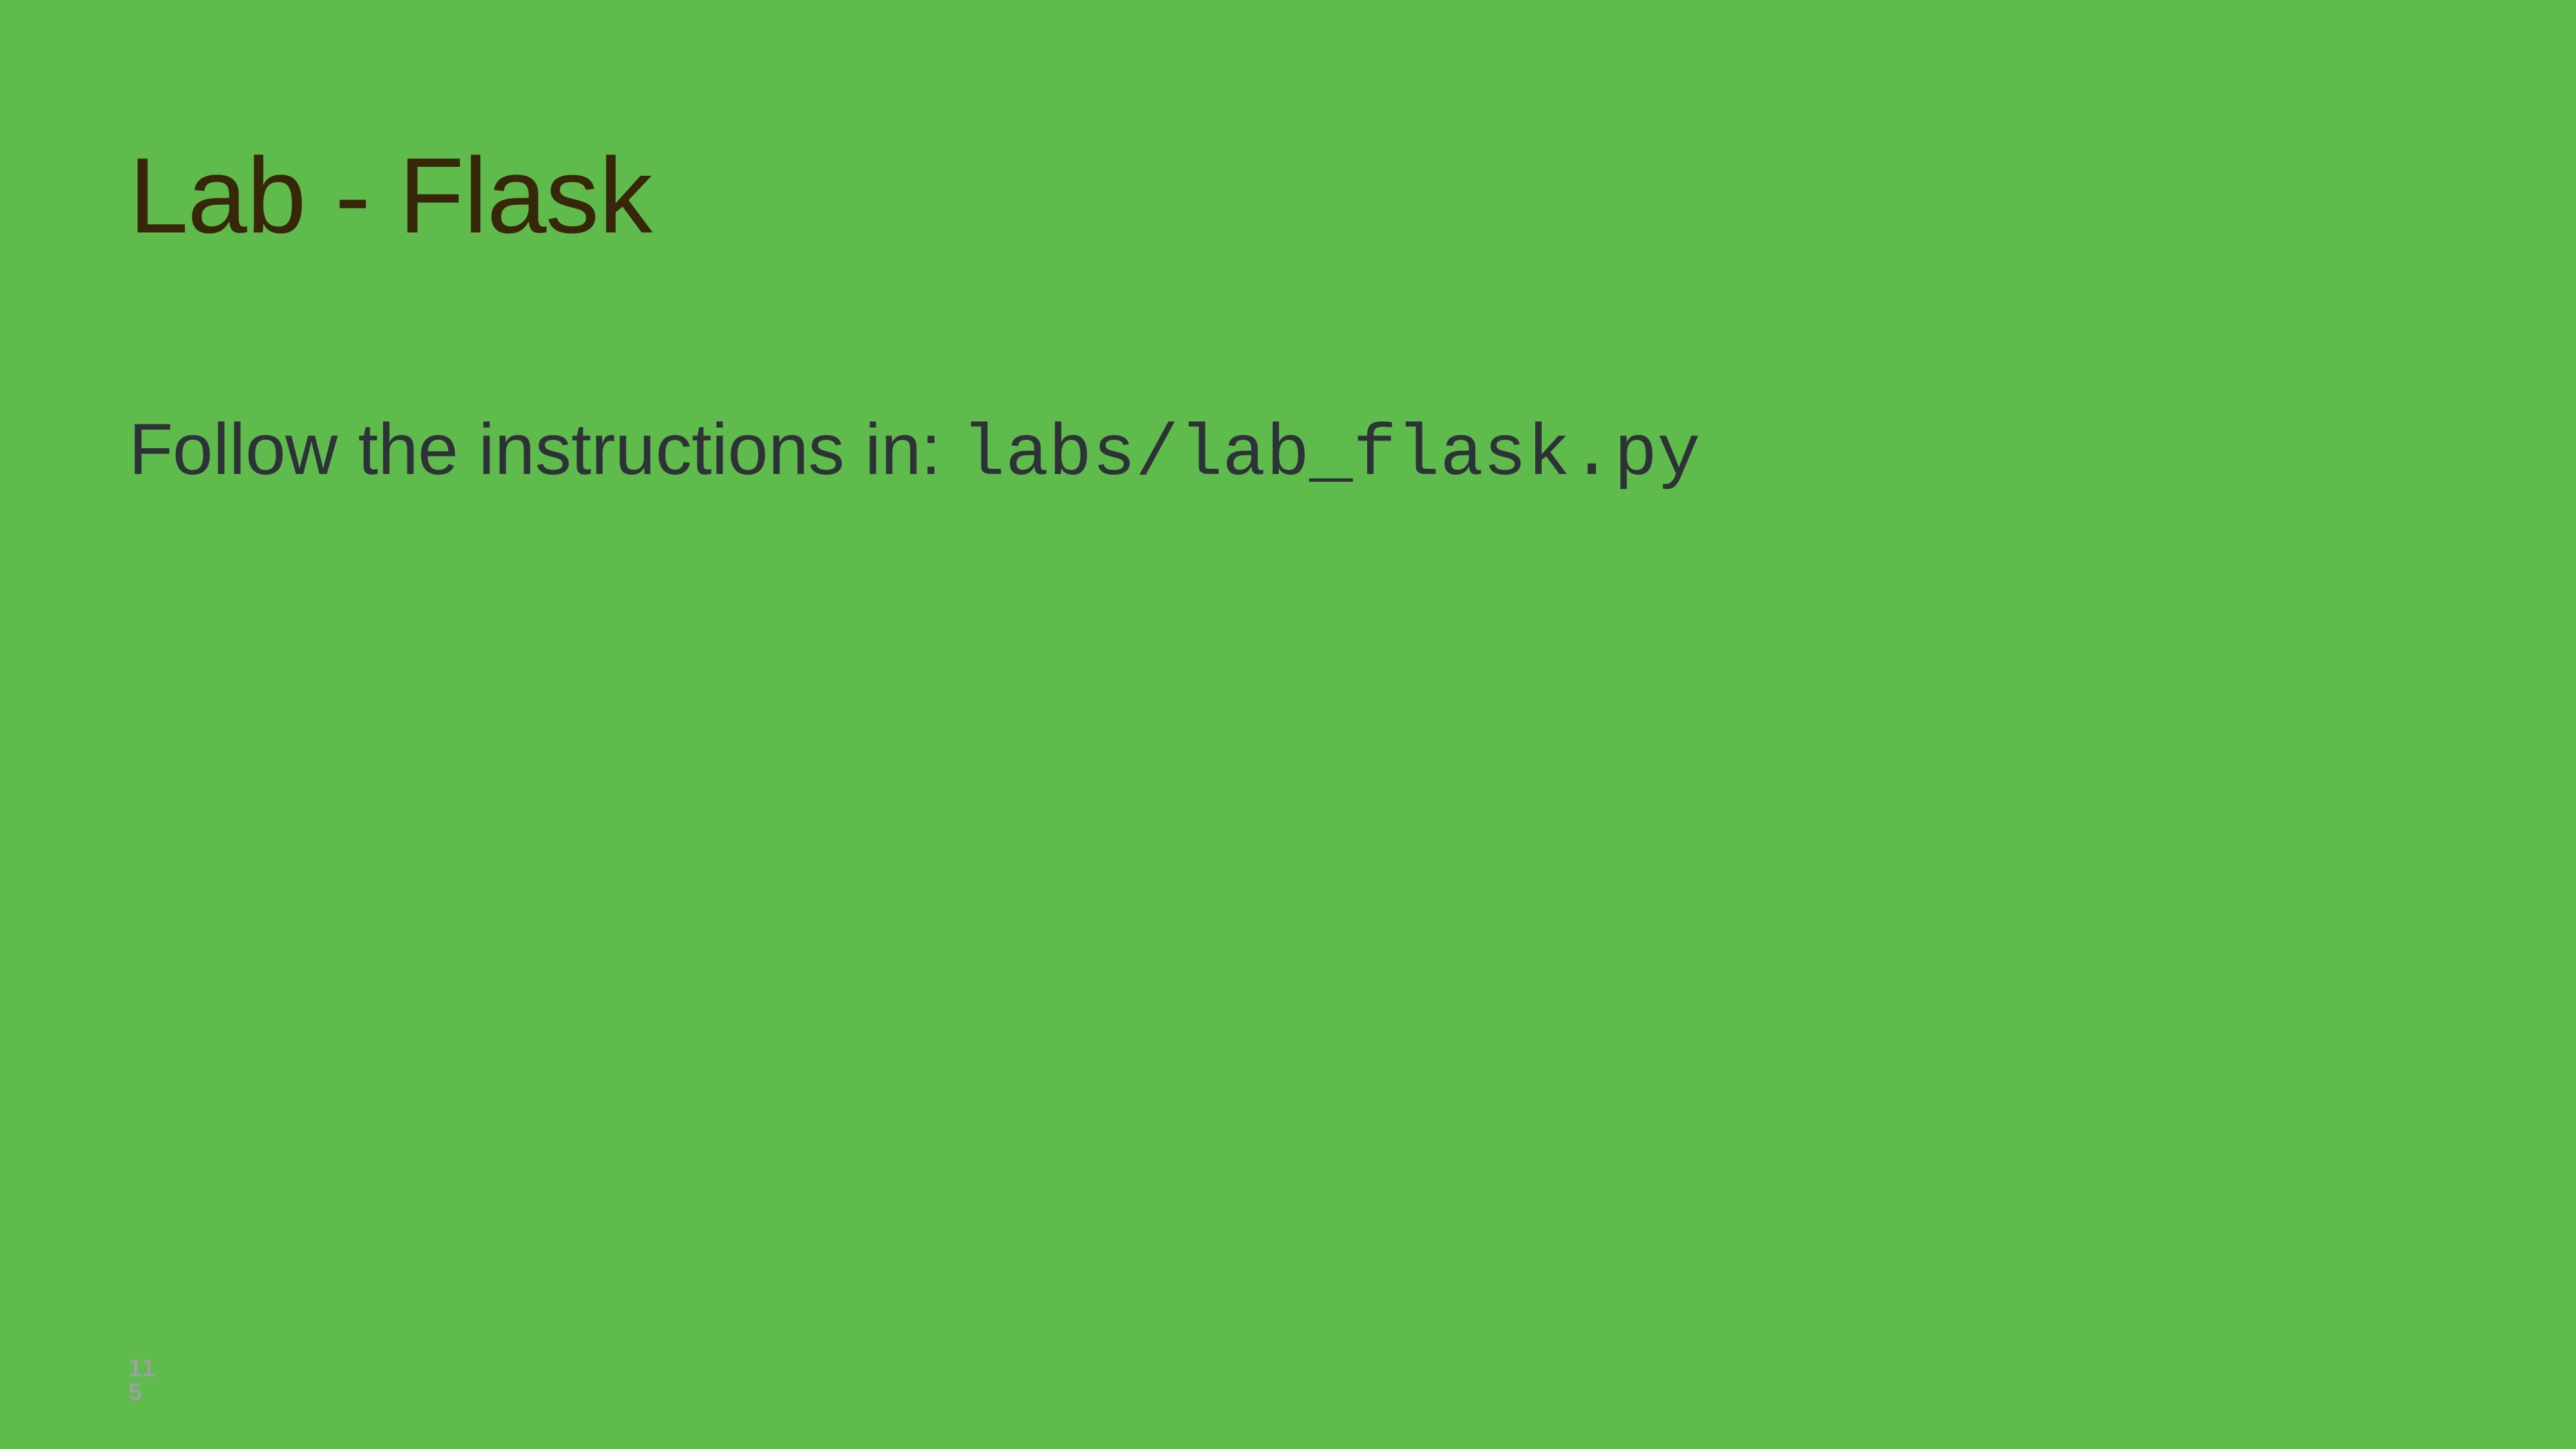

# Lab - Flask

Follow the instructions in: labs/lab_flask.py

115